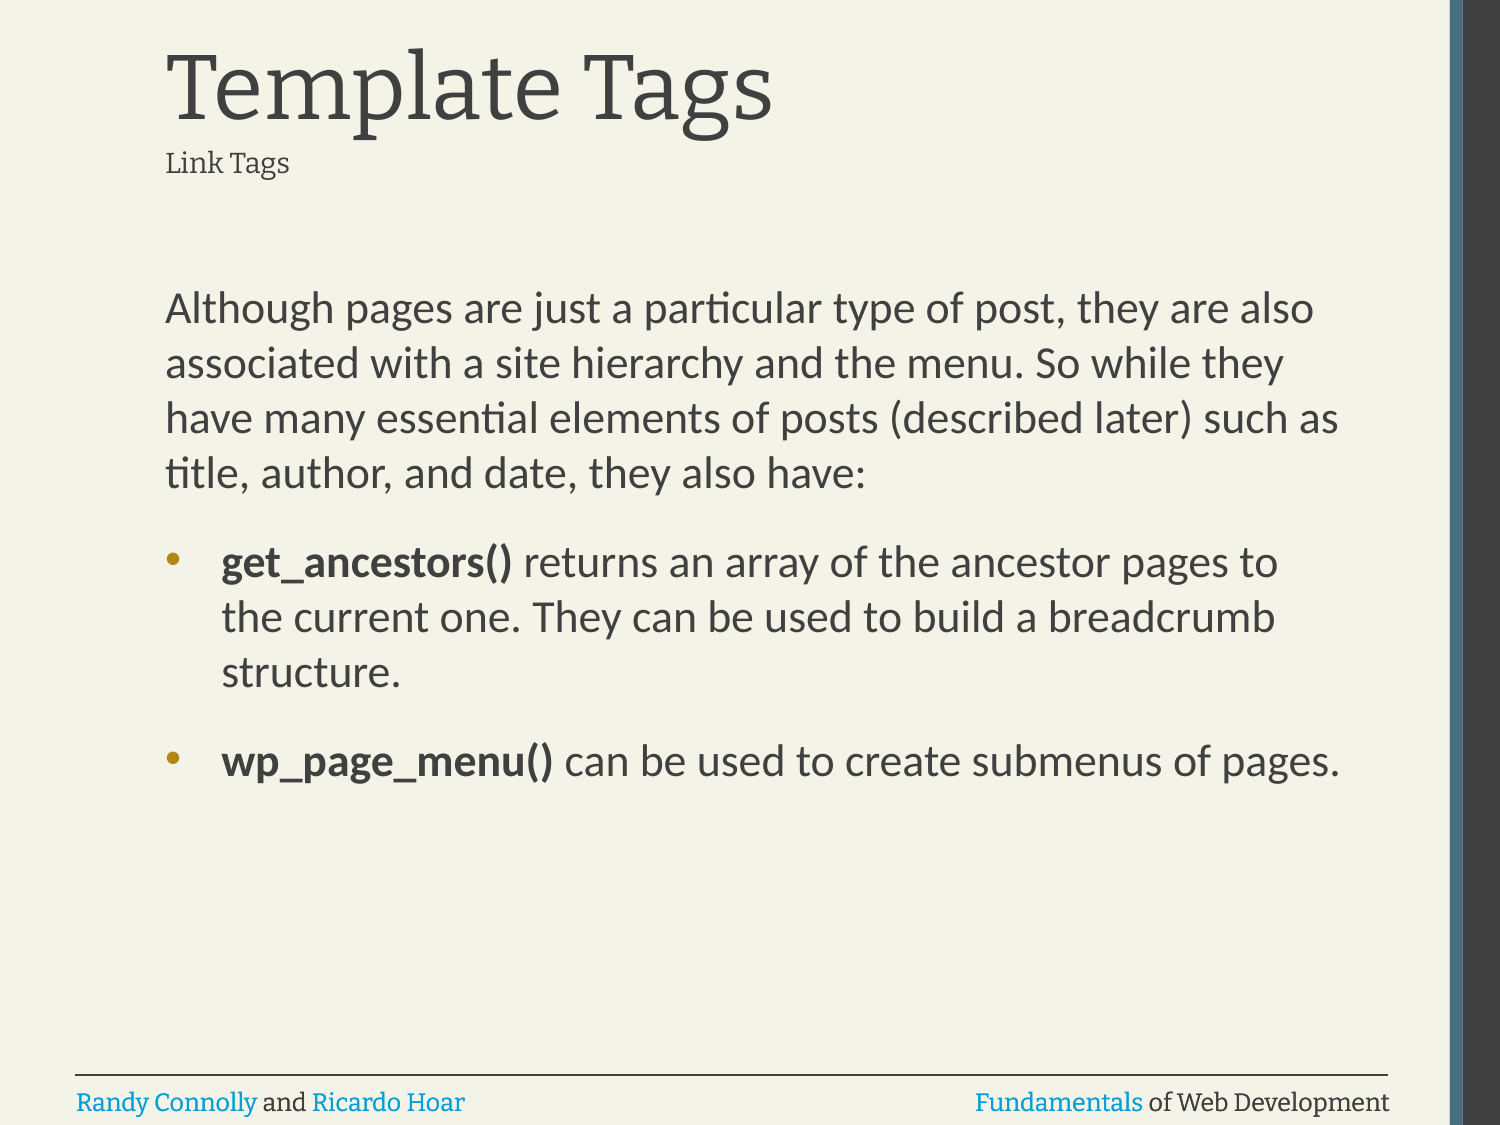

# Template Tags
Link Tags
Although pages are just a particular type of post, they are also associated with a site hierarchy and the menu. So while they have many essential elements of posts (described later) such as title, author, and date, they also have:
get_ancestors() returns an array of the ancestor pages to the current one. They can be used to build a breadcrumb structure.
wp_page_menu() can be used to create submenus of pages.